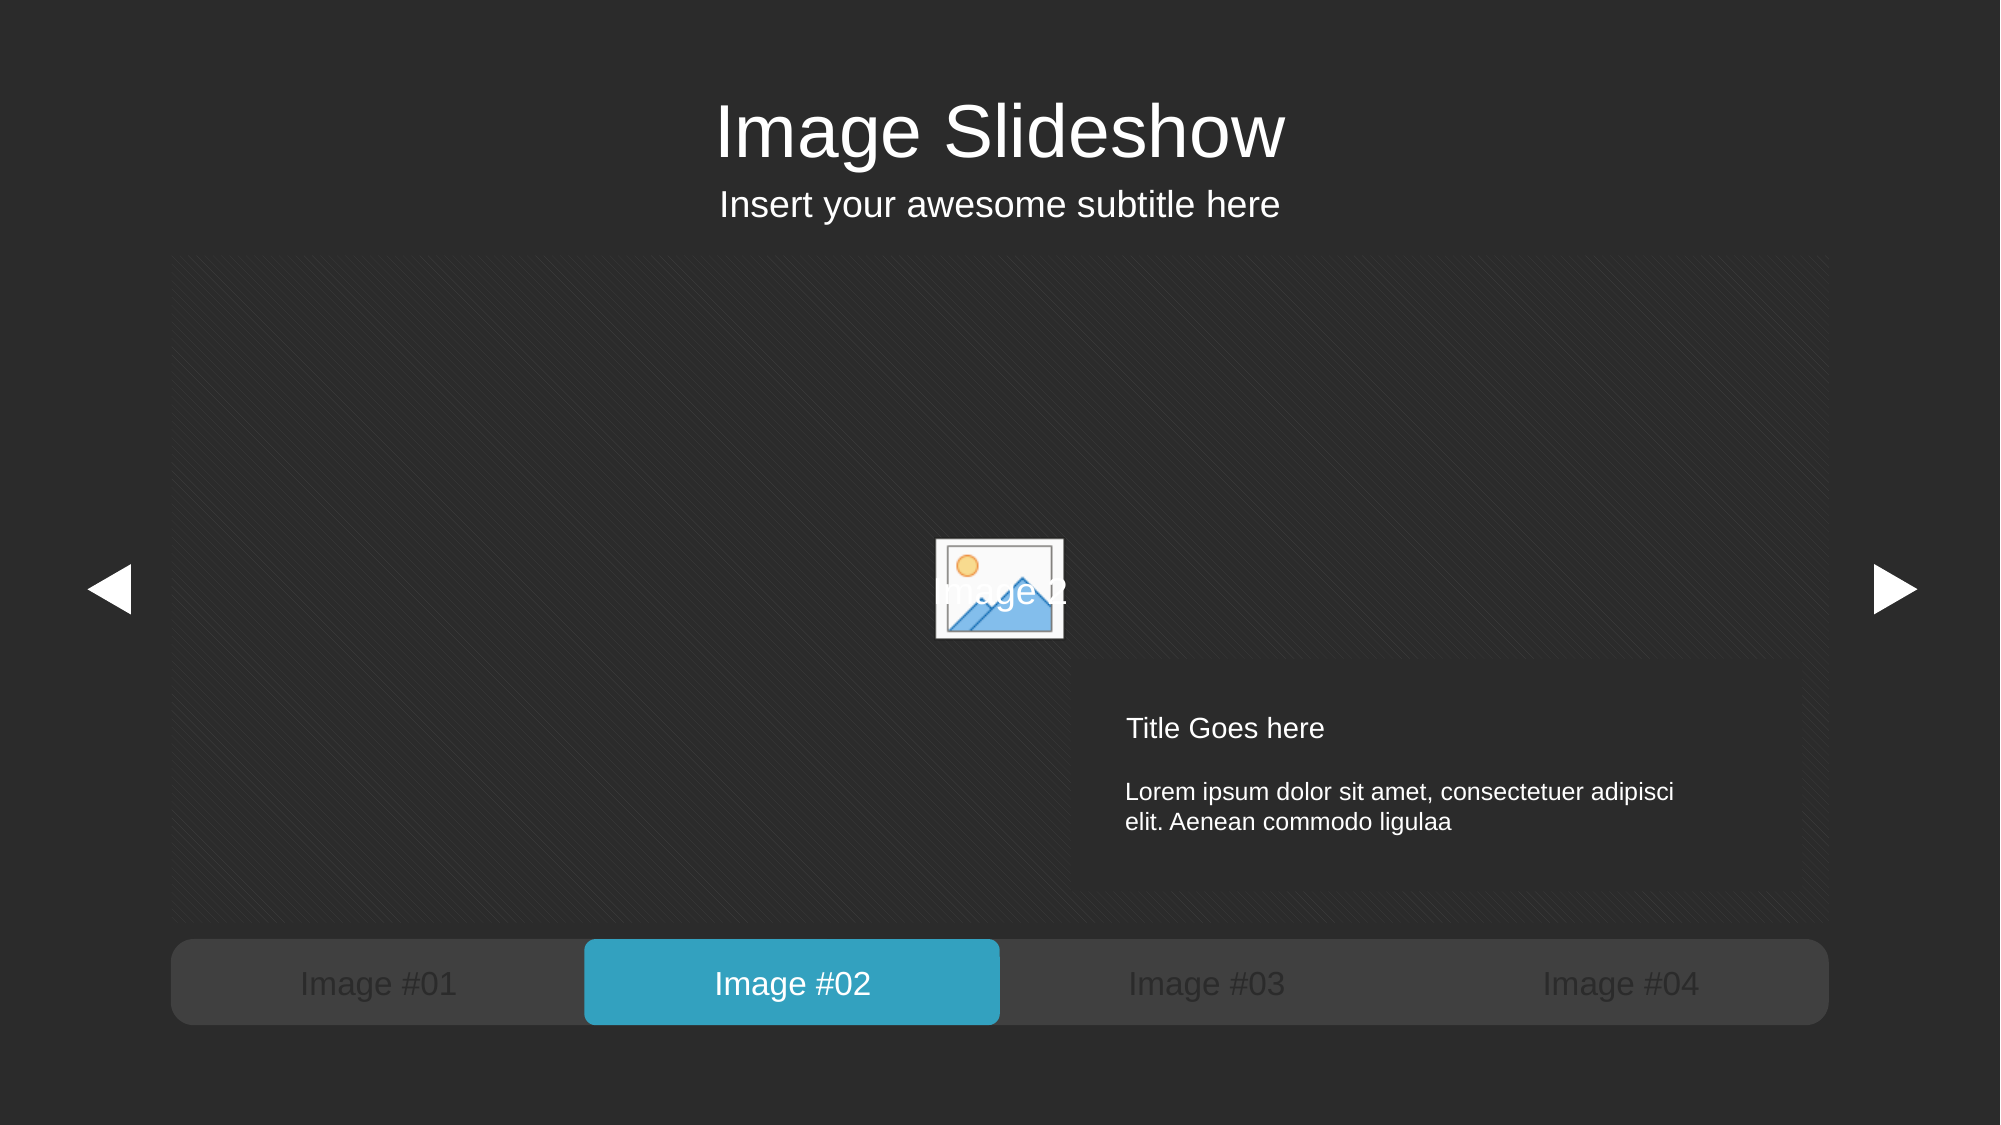

# Image Slideshow
Insert your awesome subtitle here

Title Goes here
Lorem ipsum dolor sit amet, consectetuer adipisci elit. Aenean commodo ligulaa

Image #01
Image #02
Image #03
Image #04